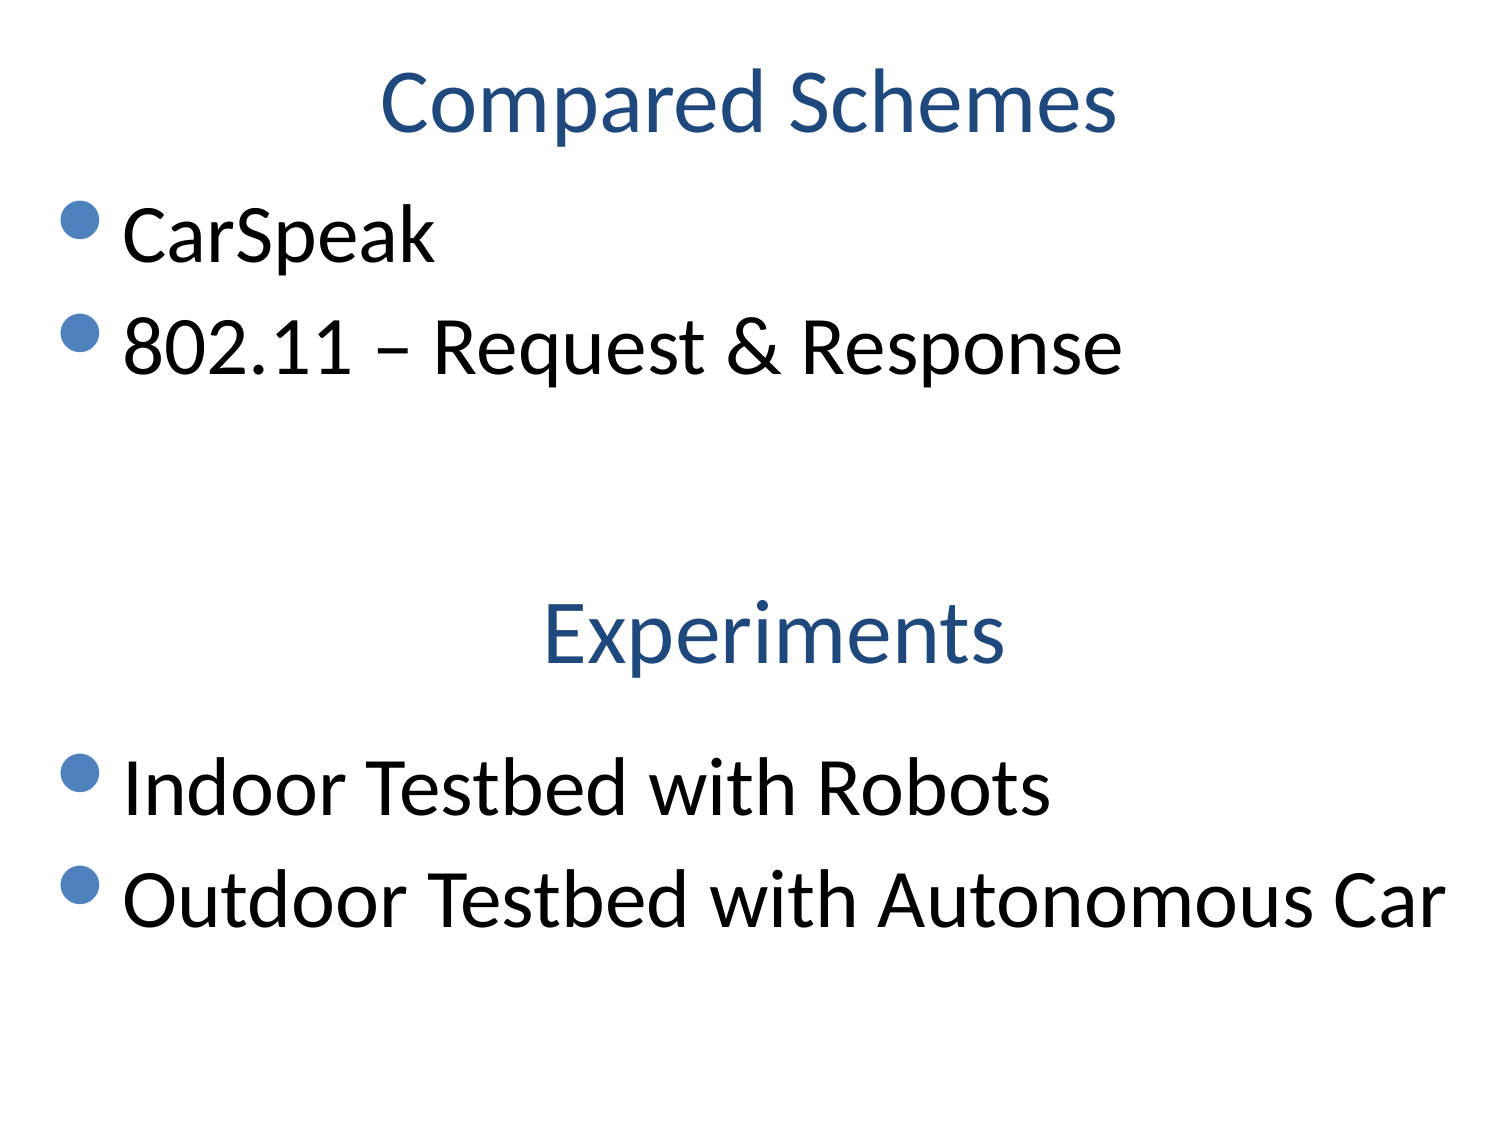

# Compared Schemes
CarSpeak
802.11 – Request & Response

Experiments
Indoor Testbed with Robots
Outdoor Testbed with Autonomous Car